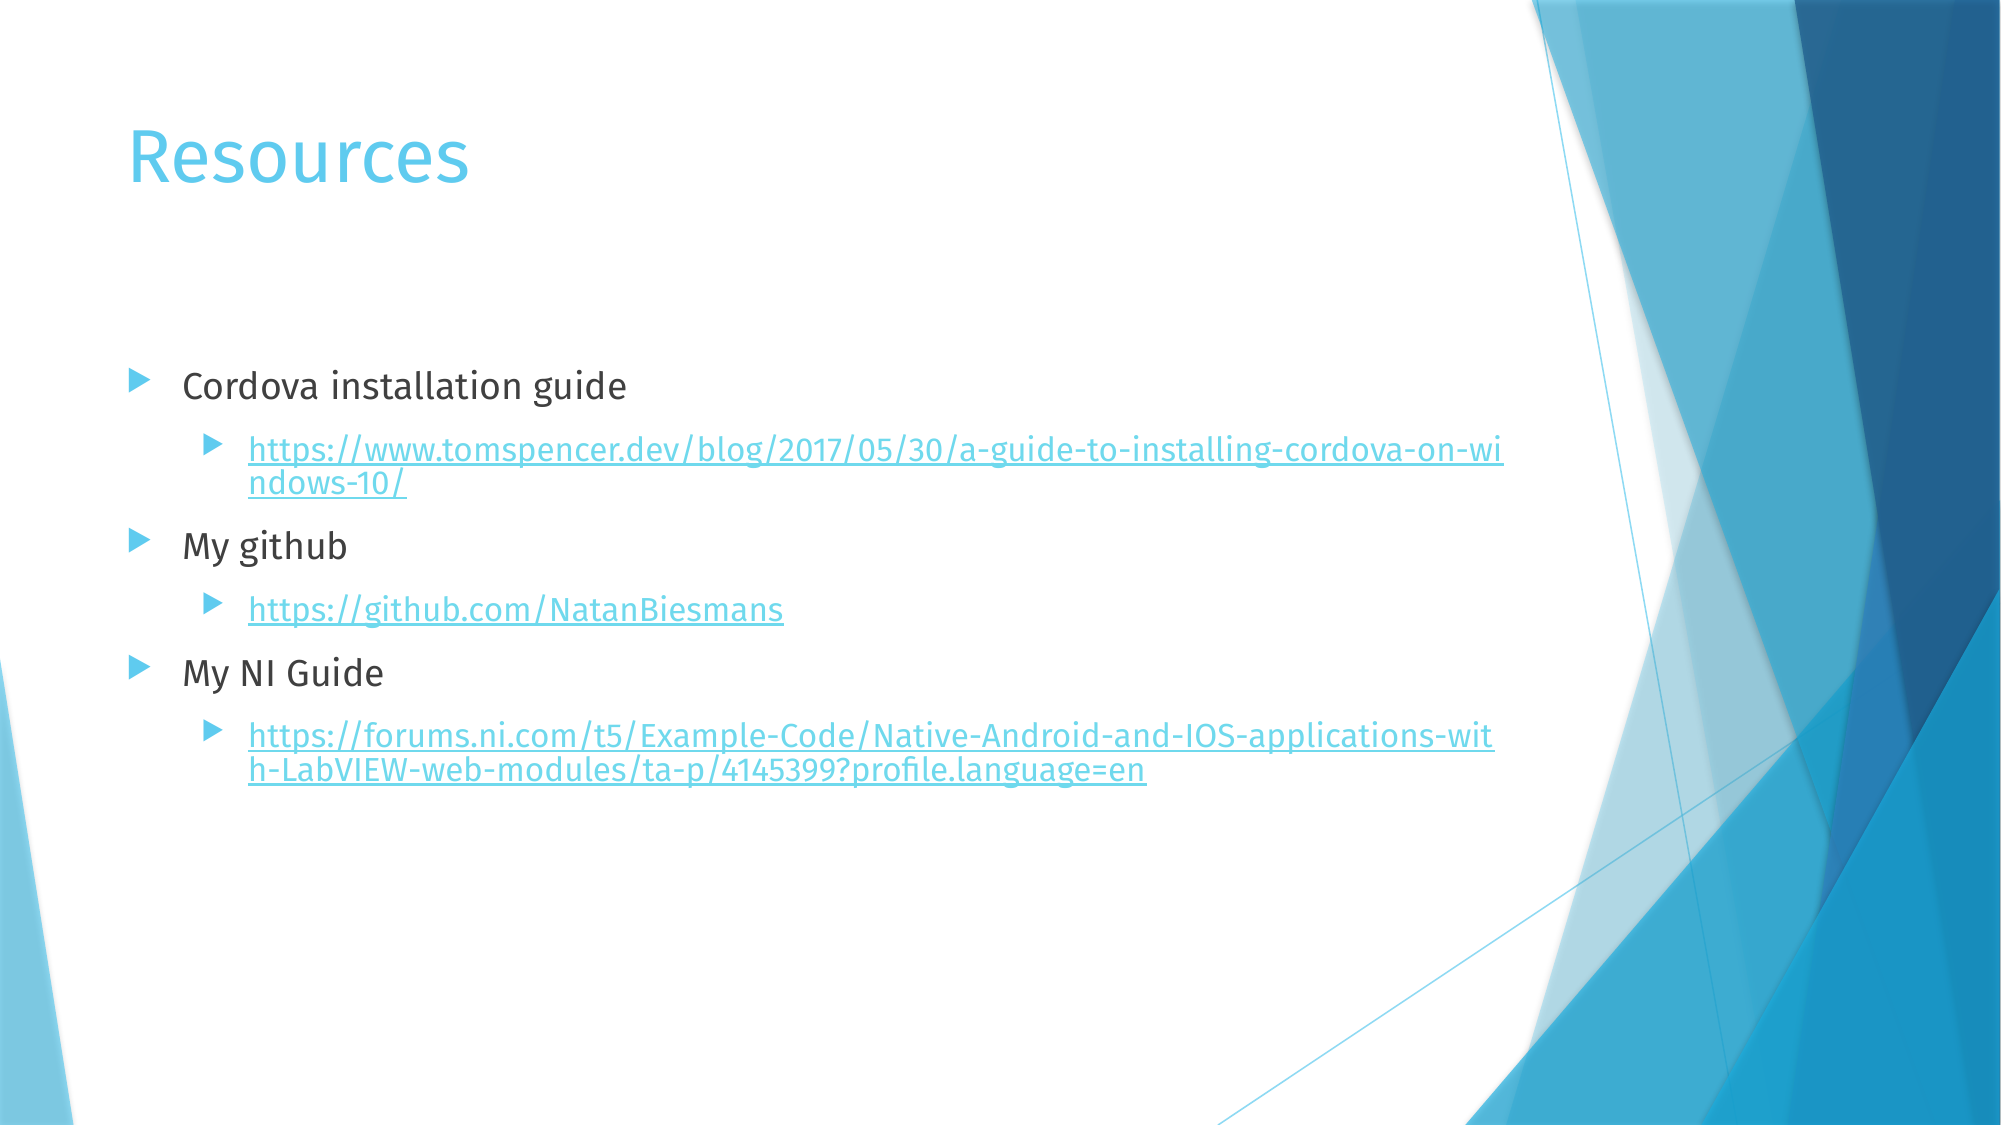

# Resources
Cordova installation guide
https://www.tomspencer.dev/blog/2017/05/30/a-guide-to-installing-cordova-on-windows-10/
My github
https://github.com/NatanBiesmans
My NI Guide
https://forums.ni.com/t5/Example-Code/Native-Android-and-IOS-applications-with-LabVIEW-web-modules/ta-p/4145399?profile.language=en